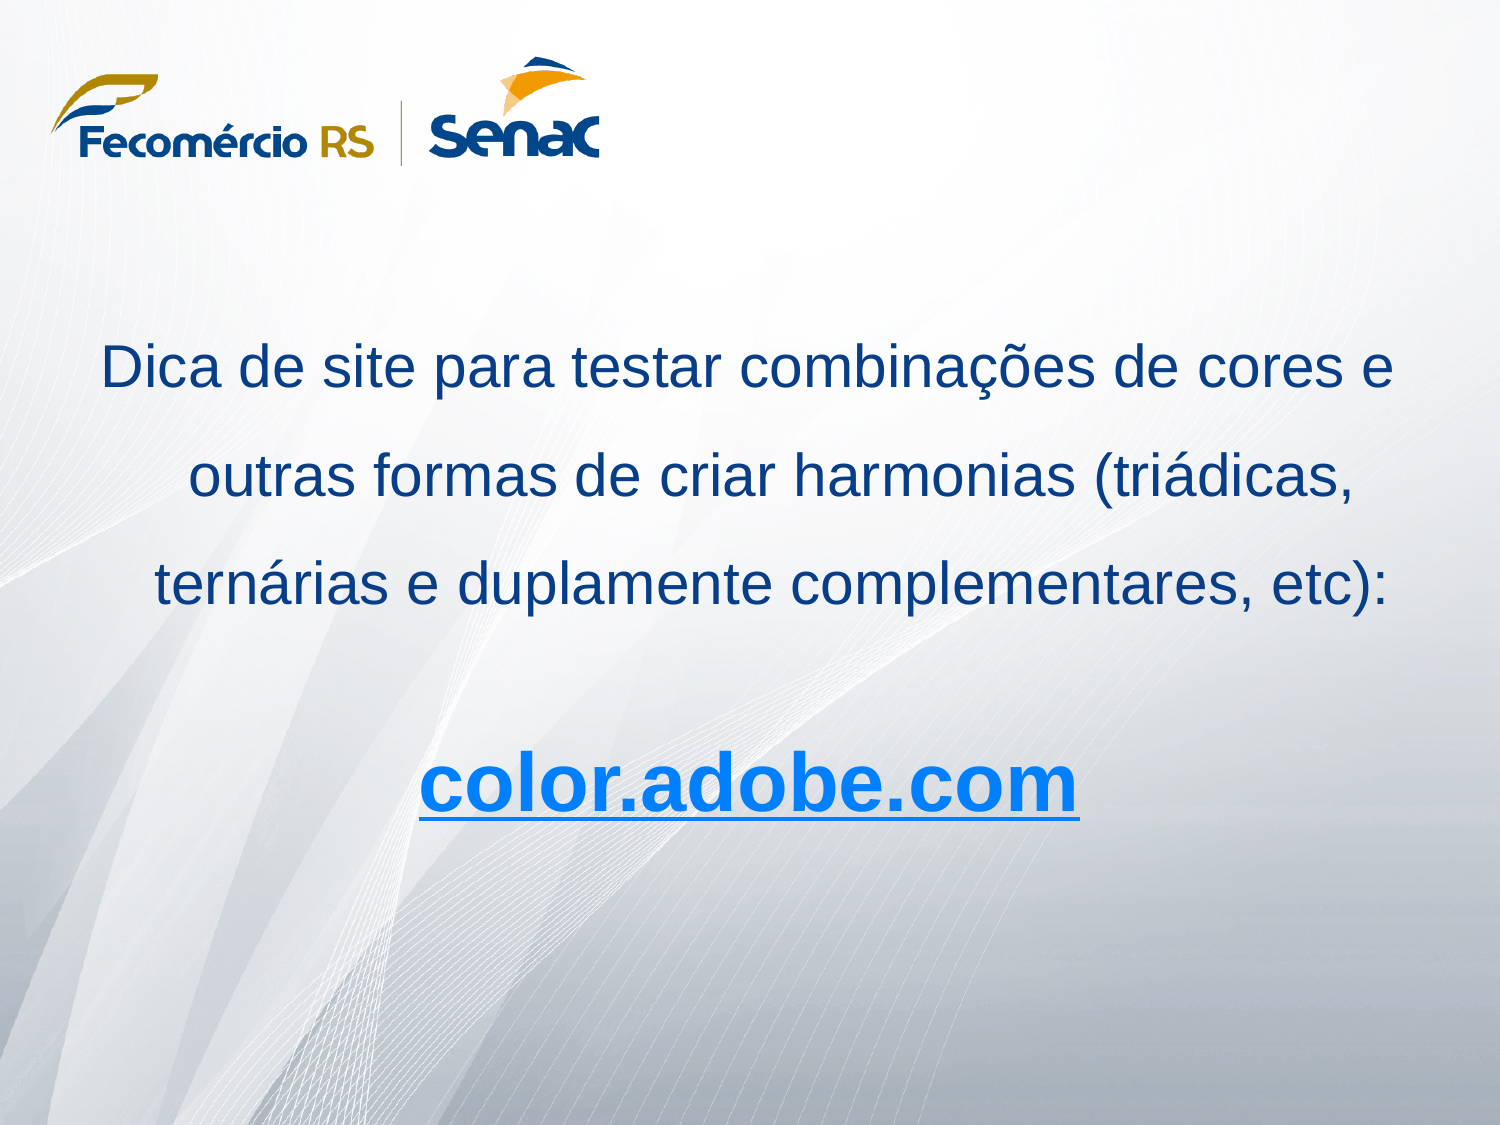

Dica de site para testar combinações de cores e outras formas de criar harmonias (triádicas, ternárias e duplamente complementares, etc):

color.adobe.com